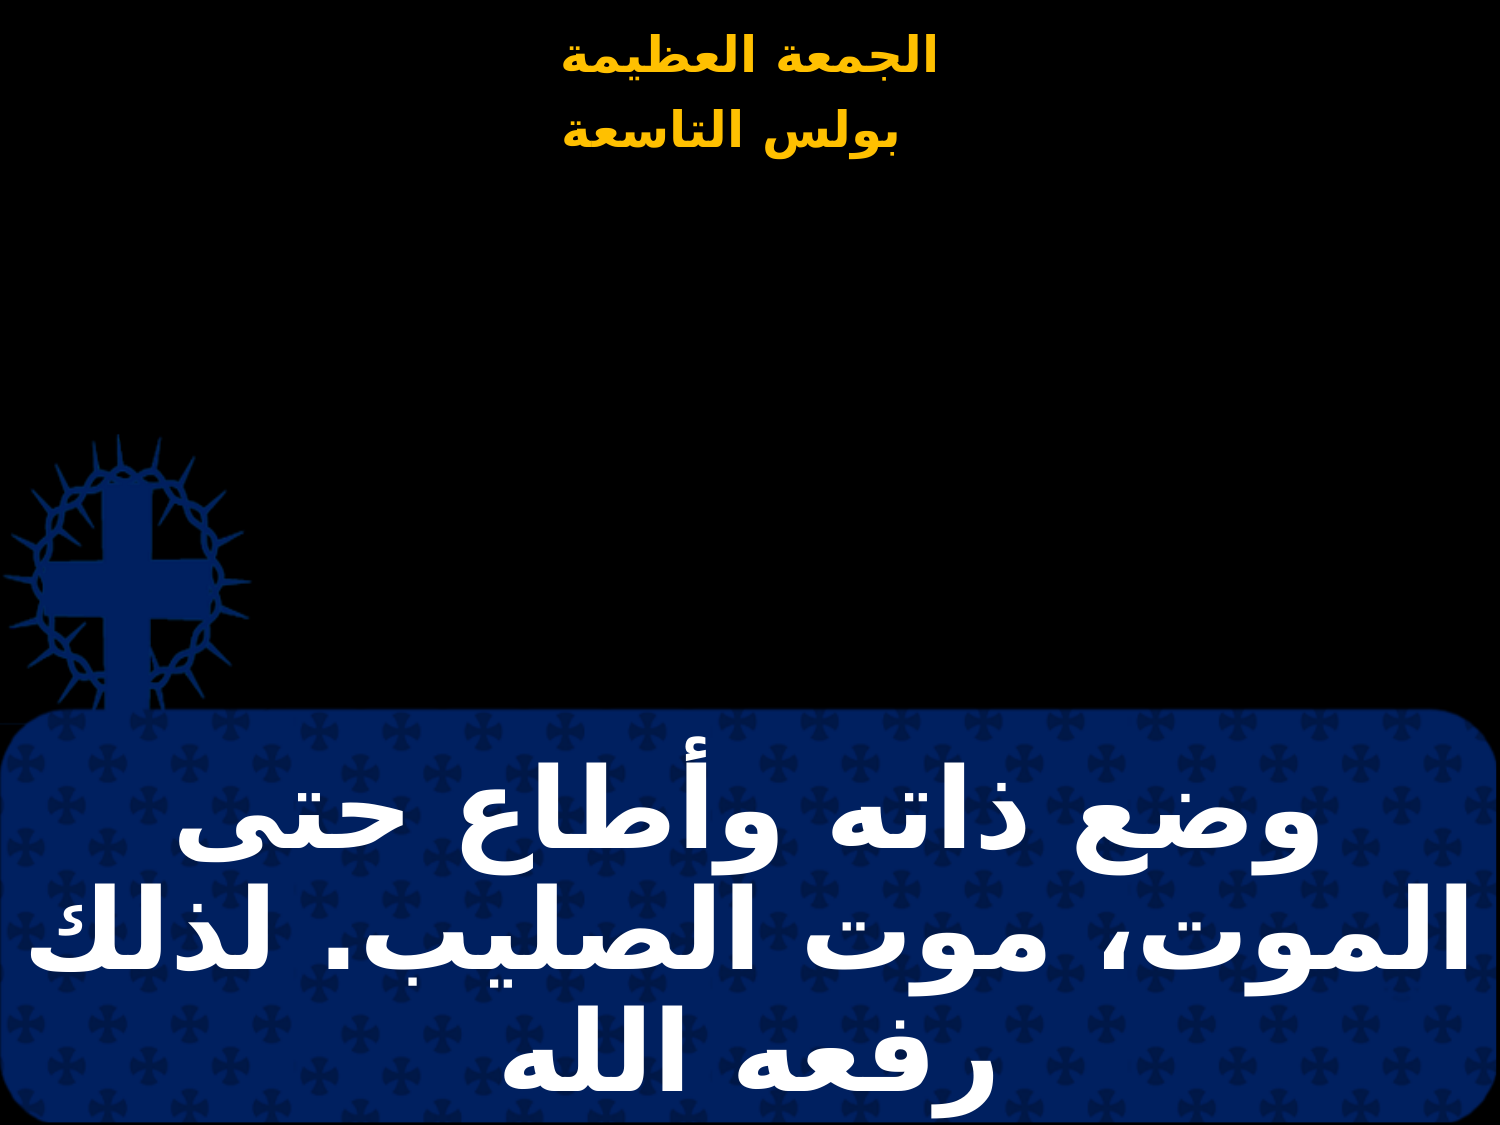

# وضع ذاته وأطاع حتى الموت، موت الصليب. لذلك رفعه الله